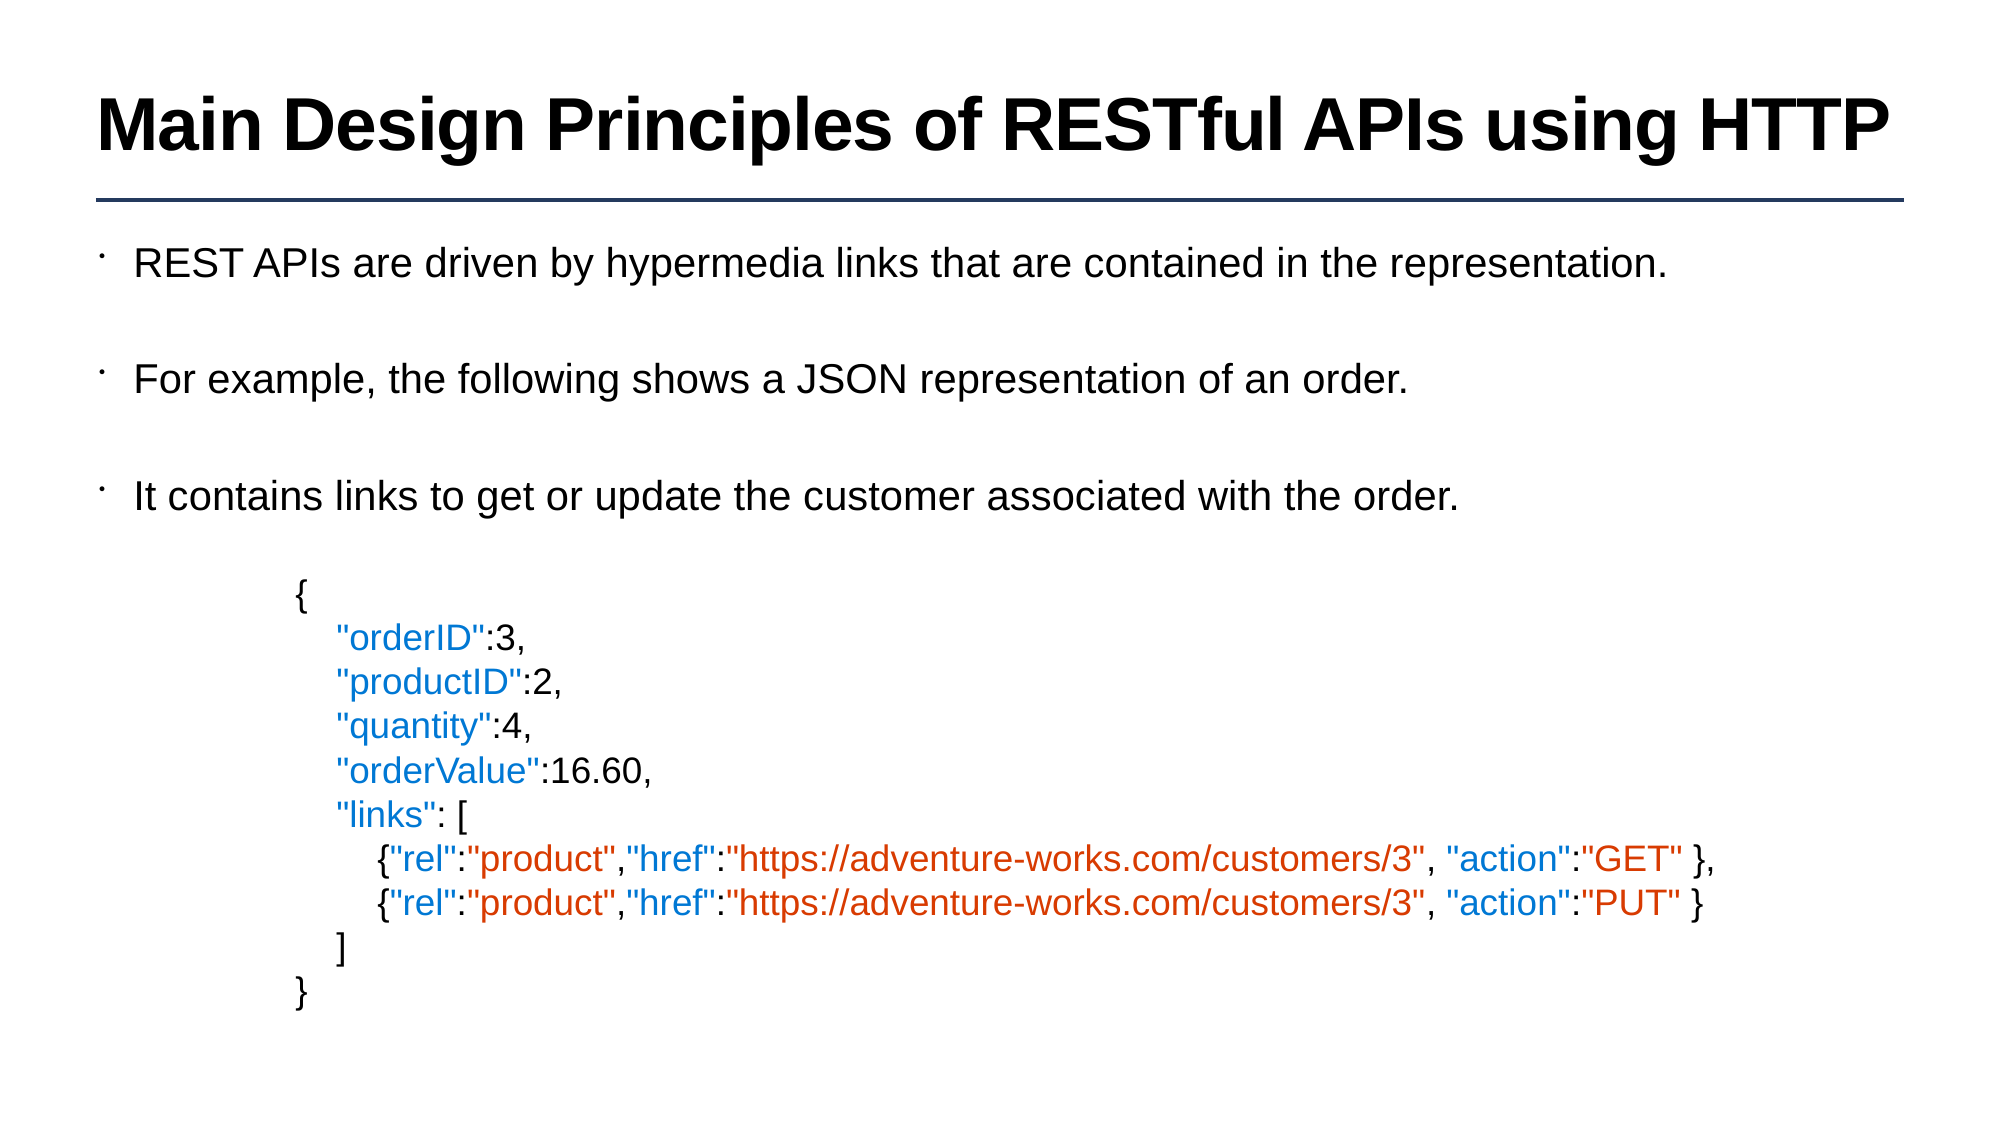

# Main Design Principles of RESTful APIs using HTTP
REST APIs are driven by hypermedia links that are contained in the representation.

For example, the following shows a JSON representation of an order.

It contains links to get or update the customer associated with the order.
{
    "orderID":3,
    "productID":2,
    "quantity":4,
    "orderValue":16.60,
    "links": [
        {"rel":"product","href":"https://adventure-works.com/customers/3", "action":"GET" },
        {"rel":"product","href":"https://adventure-works.com/customers/3", "action":"PUT" }
    ]
}